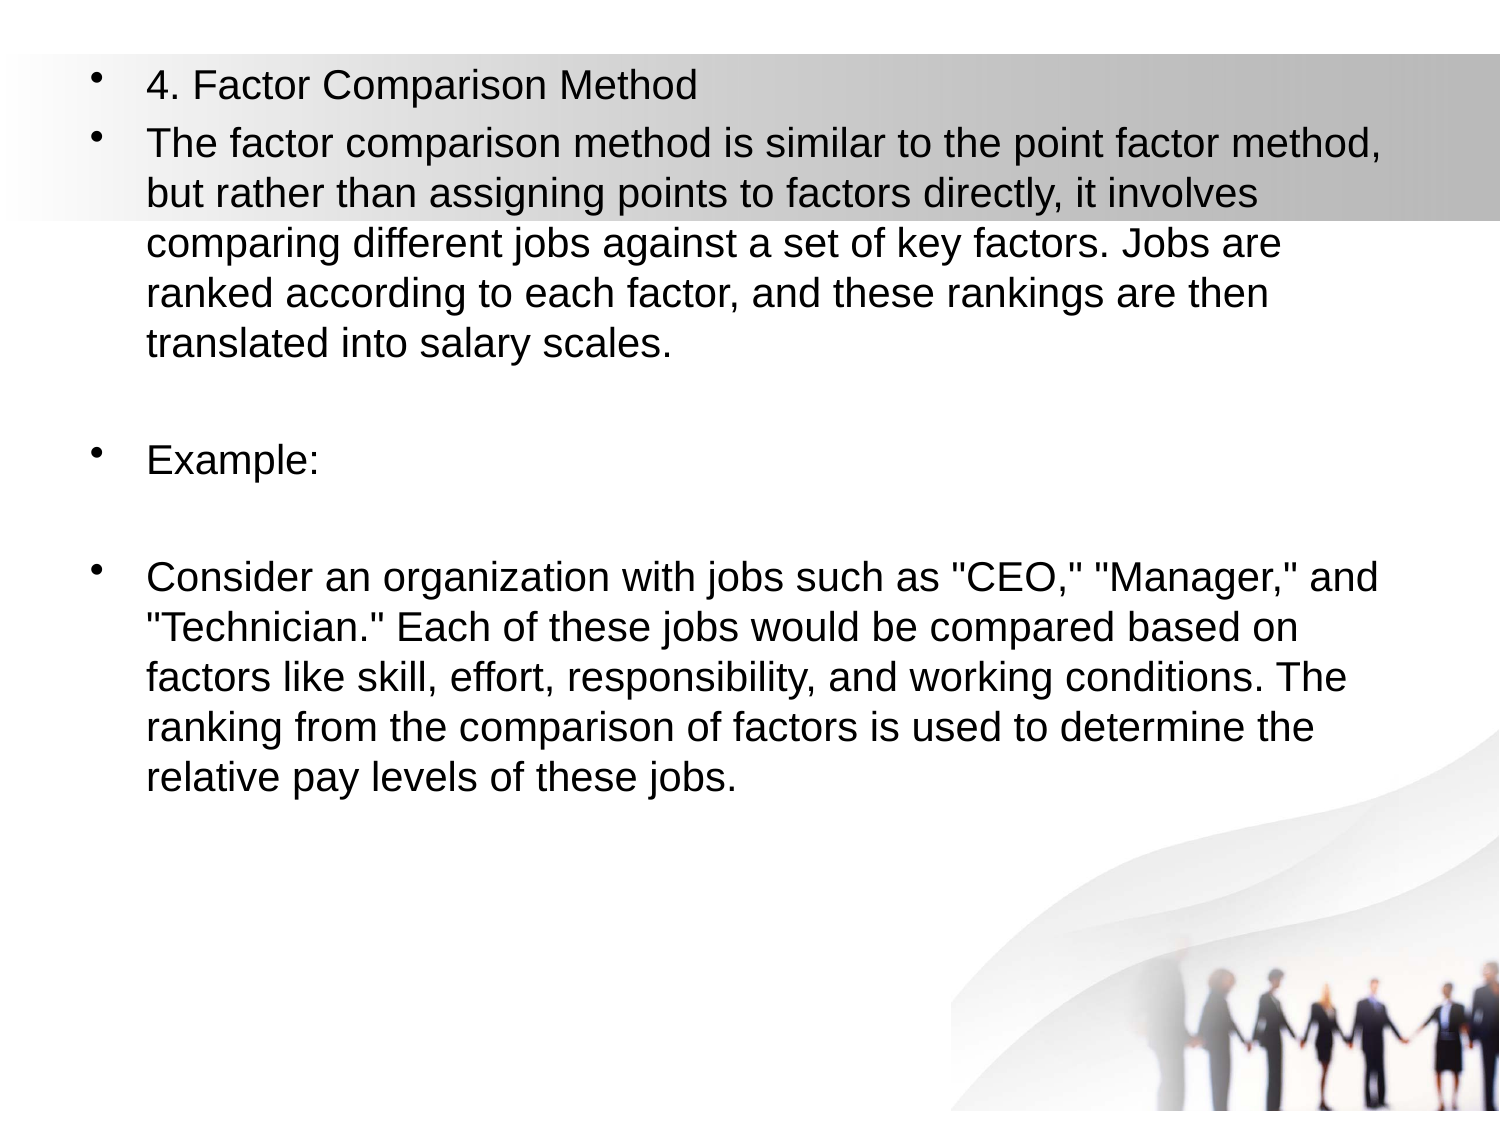

4. Factor Comparison Method
The factor comparison method is similar to the point factor method, but rather than assigning points to factors directly, it involves comparing different jobs against a set of key factors. Jobs are ranked according to each factor, and these rankings are then translated into salary scales.

Example:

Consider an organization with jobs such as "CEO," "Manager," and "Technician." Each of these jobs would be compared based on factors like skill, effort, responsibility, and working conditions. The ranking from the comparison of factors is used to determine the relative pay levels of these jobs.